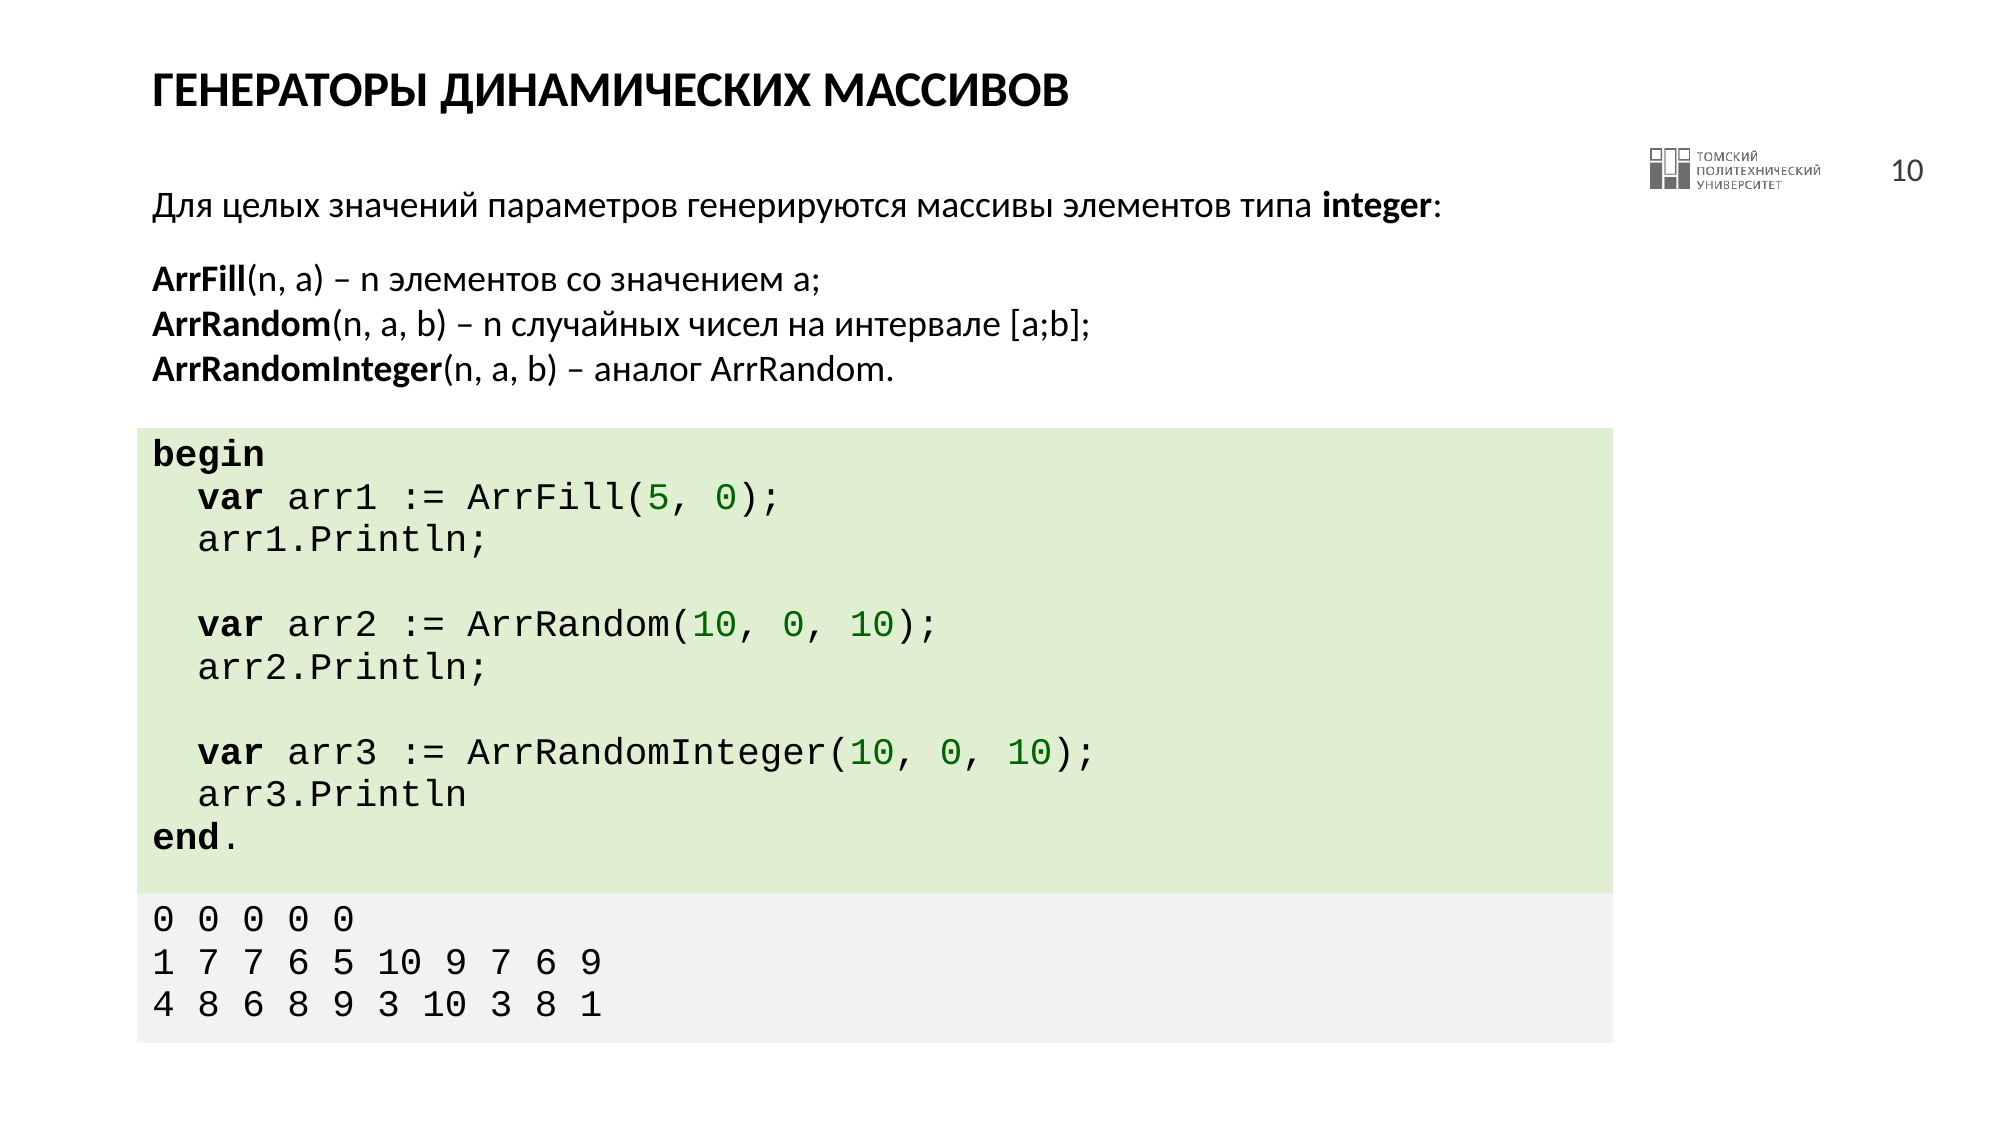

# ГЕНЕРАТОРЫ ДИНАМИЧЕСКИХ МАССИВОВ
Для целых значений параметров генерируются массивы элементов типа integer:
ArrFill(n, a) – n элементов со значением a;
ArrRandom(n, a, b) – n случайных чисел на интервале [a;b];
ArrRandomInteger(n, a, b) – аналог ArrRandom.
| begin var arr1 := ArrFill(5, 0); arr1.Println; var arr2 := ArrRandom(10, 0, 10); arr2.Println; var arr3 := ArrRandomInteger(10, 0, 10); arr3.Println end. |
| --- |
| 0 0 0 0 0 1 7 7 6 5 10 9 7 6 9 4 8 6 8 9 3 10 3 8 1 |